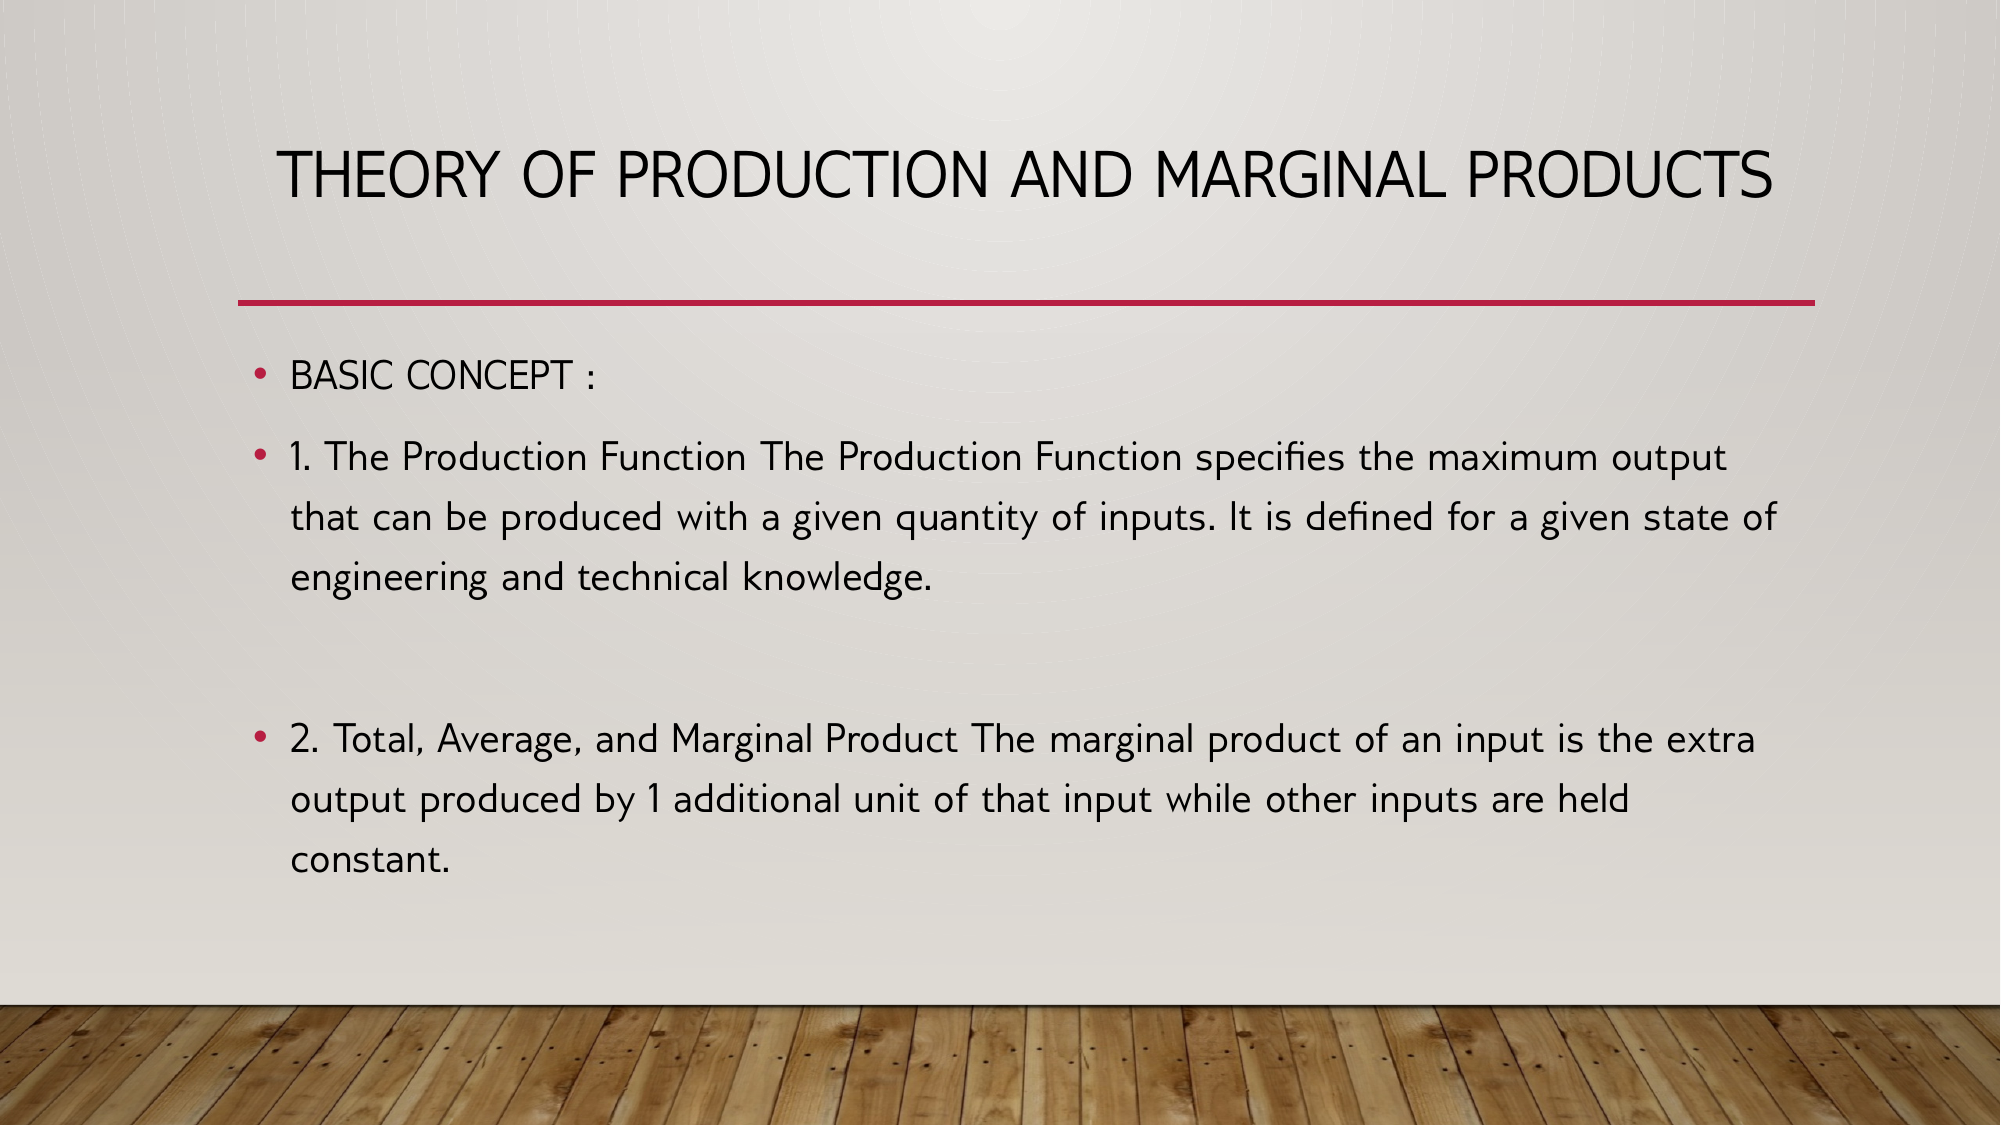

# Theory of Production and Marginal Products
BASIC CONCEPT :
1. The Production Function The Production Function specifies the maximum output that can be produced with a given quantity of inputs. It is defined for a given state of engineering and technical knowledge.

2. Total, Average, and Marginal Product The marginal product of an input is the extra output produced by 1 additional unit of that input while other inputs are held constant.